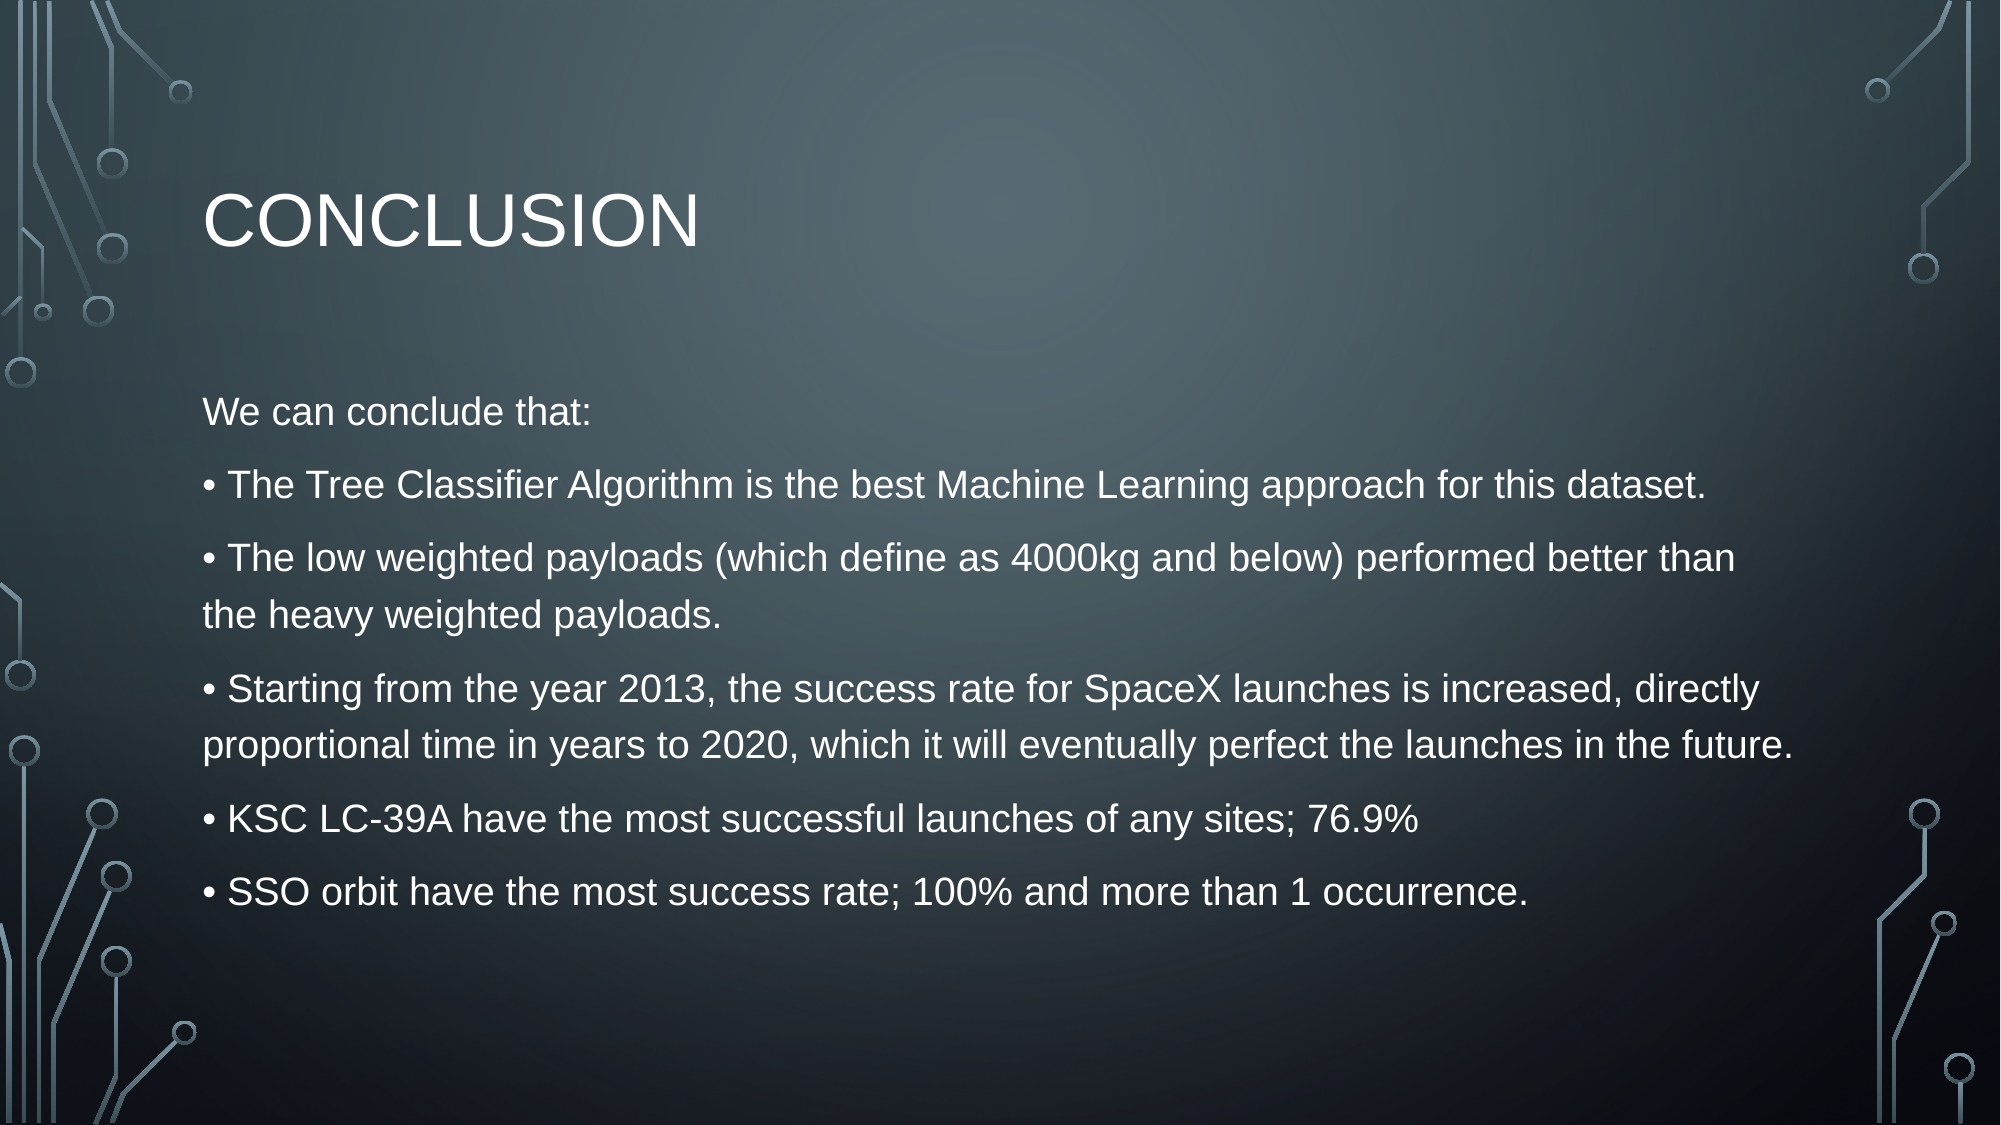

# Conclusion
We can conclude that:
• The Tree Classifier Algorithm is the best Machine Learning approach for this dataset.
• The low weighted payloads (which define as 4000kg and below) performed better than the heavy weighted payloads.
• Starting from the year 2013, the success rate for SpaceX launches is increased, directly proportional time in years to 2020, which it will eventually perfect the launches in the future.
• KSC LC-39A have the most successful launches of any sites; 76.9%
• SSO orbit have the most success rate; 100% and more than 1 occurrence.